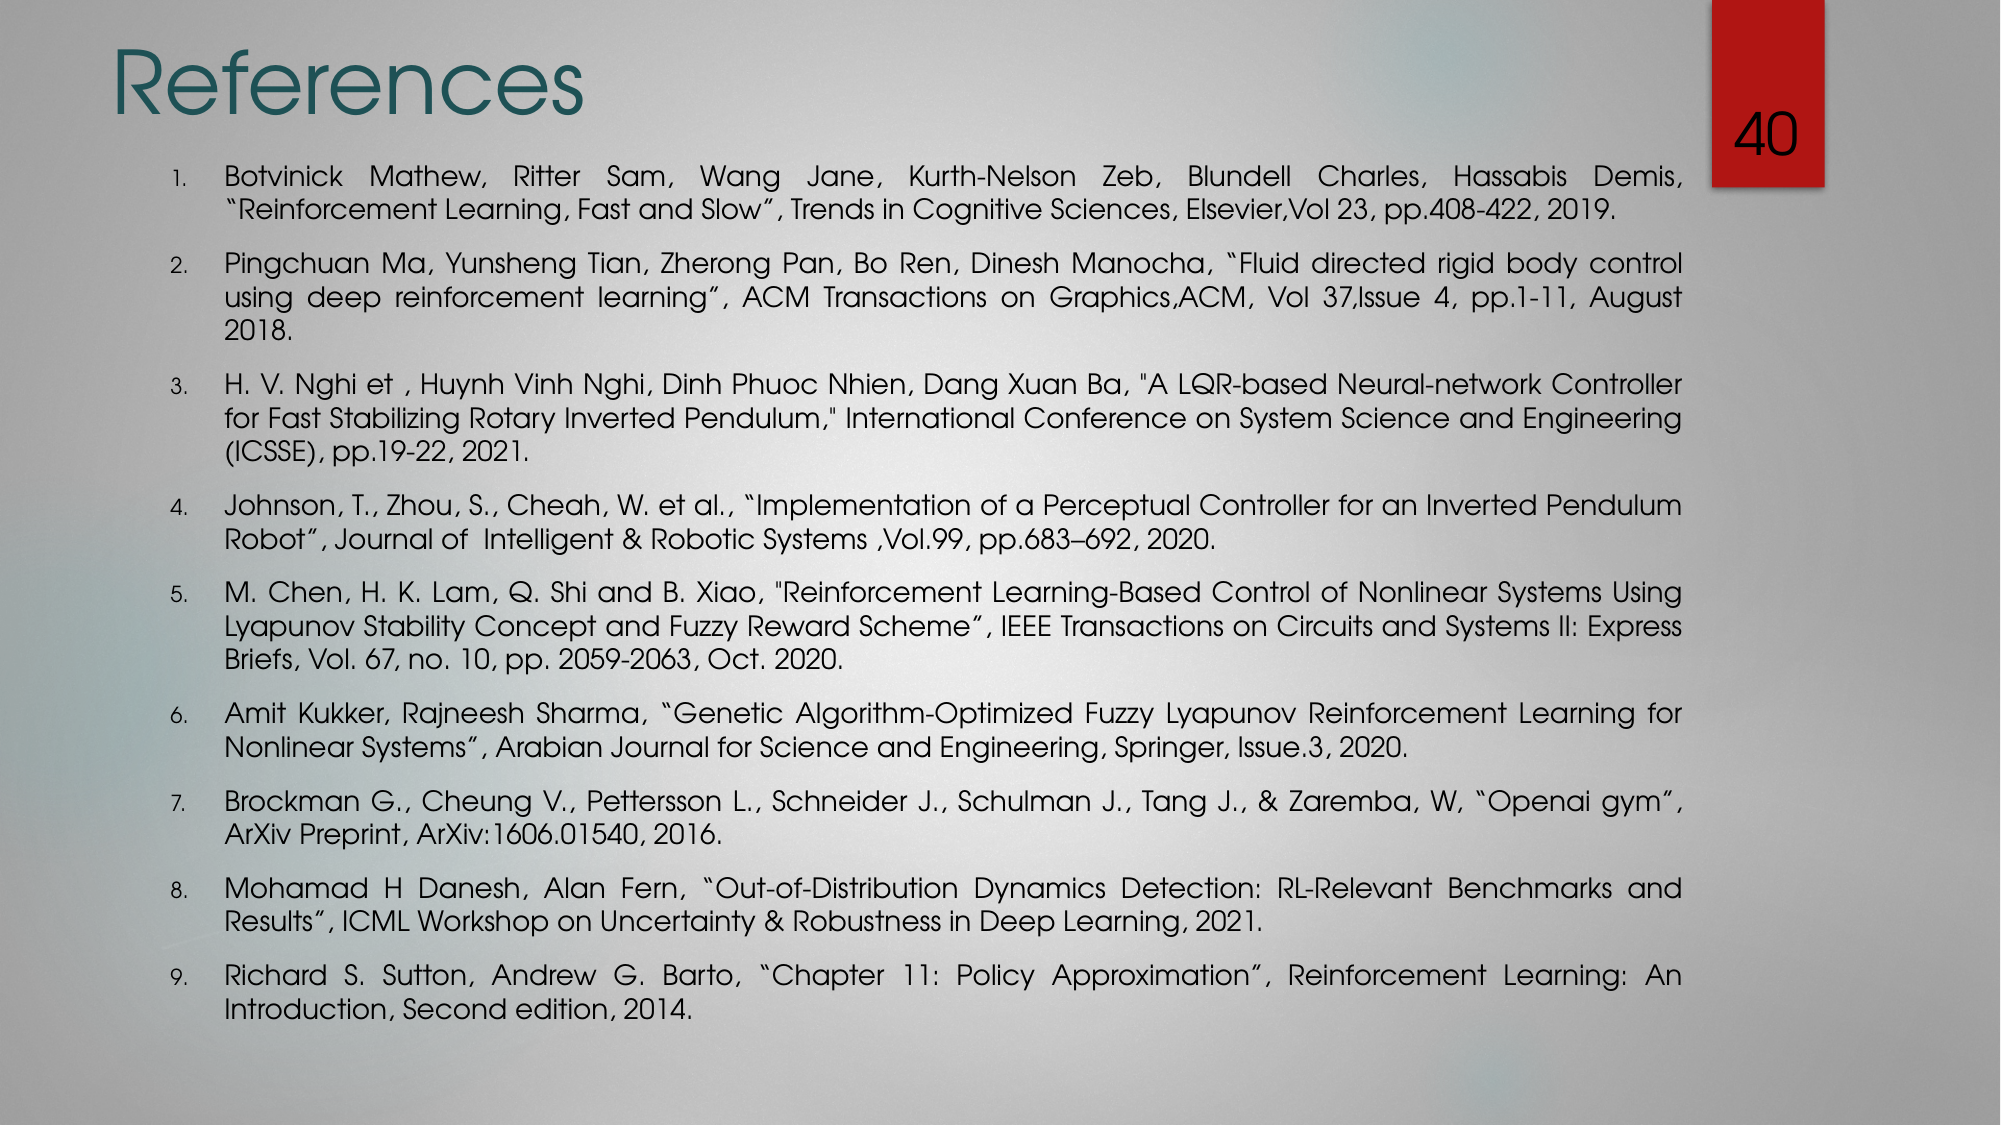

# References
40
Botvinick Mathew, Ritter Sam, Wang Jane, Kurth-Nelson Zeb, Blundell Charles, Hassabis Demis, “Reinforcement Learning, Fast and Slow”, Trends in Cognitive Sciences, Elsevier,Vol 23, pp.408-422, 2019.
Pingchuan Ma, Yunsheng Tian, Zherong Pan, Bo Ren, Dinesh Manocha, “Fluid directed rigid body control using deep reinforcement learning”, ACM Transactions on Graphics,ACM, Vol 37,Issue 4, pp.1-11, August 2018.
H. V. Nghi et , Huynh Vinh Nghi, Dinh Phuoc Nhien, Dang Xuan Ba, "A LQR-based Neural-network Controller for Fast Stabilizing Rotary Inverted Pendulum," International Conference on System Science and Engineering (ICSSE), pp.19-22, 2021.
Johnson, T., Zhou, S., Cheah, W. et al., “Implementation of a Perceptual Controller for an Inverted Pendulum Robot”, Journal of  Intelligent & Robotic Systems ,Vol.99, pp.683–692, 2020.
M. Chen, H. K. Lam, Q. Shi and B. Xiao, "Reinforcement Learning-Based Control of Nonlinear Systems Using Lyapunov Stability Concept and Fuzzy Reward Scheme”, IEEE Transactions on Circuits and Systems II: Express Briefs, Vol. 67, no. 10, pp. 2059-2063, Oct. 2020.
Amit Kukker, Rajneesh Sharma, “Genetic Algorithm-Optimized Fuzzy Lyapunov Reinforcement Learning for Nonlinear Systems”, Arabian Journal for Science and Engineering, Springer, Issue.3, 2020.
Brockman G., Cheung V., Pettersson L., Schneider J., Schulman J., Tang J., & Zaremba, W, “Openai gym”, ArXiv Preprint, ArXiv:1606.01540, 2016.
Mohamad H Danesh, Alan Fern, “Out-of-Distribution Dynamics Detection: RL-Relevant Benchmarks and Results”, ICML Workshop on Uncertainty & Robustness in Deep Learning, 2021.
Richard S. Sutton, Andrew G. Barto, “Chapter 11: Policy Approximation”, Reinforcement Learning: An Introduction, Second edition, 2014.